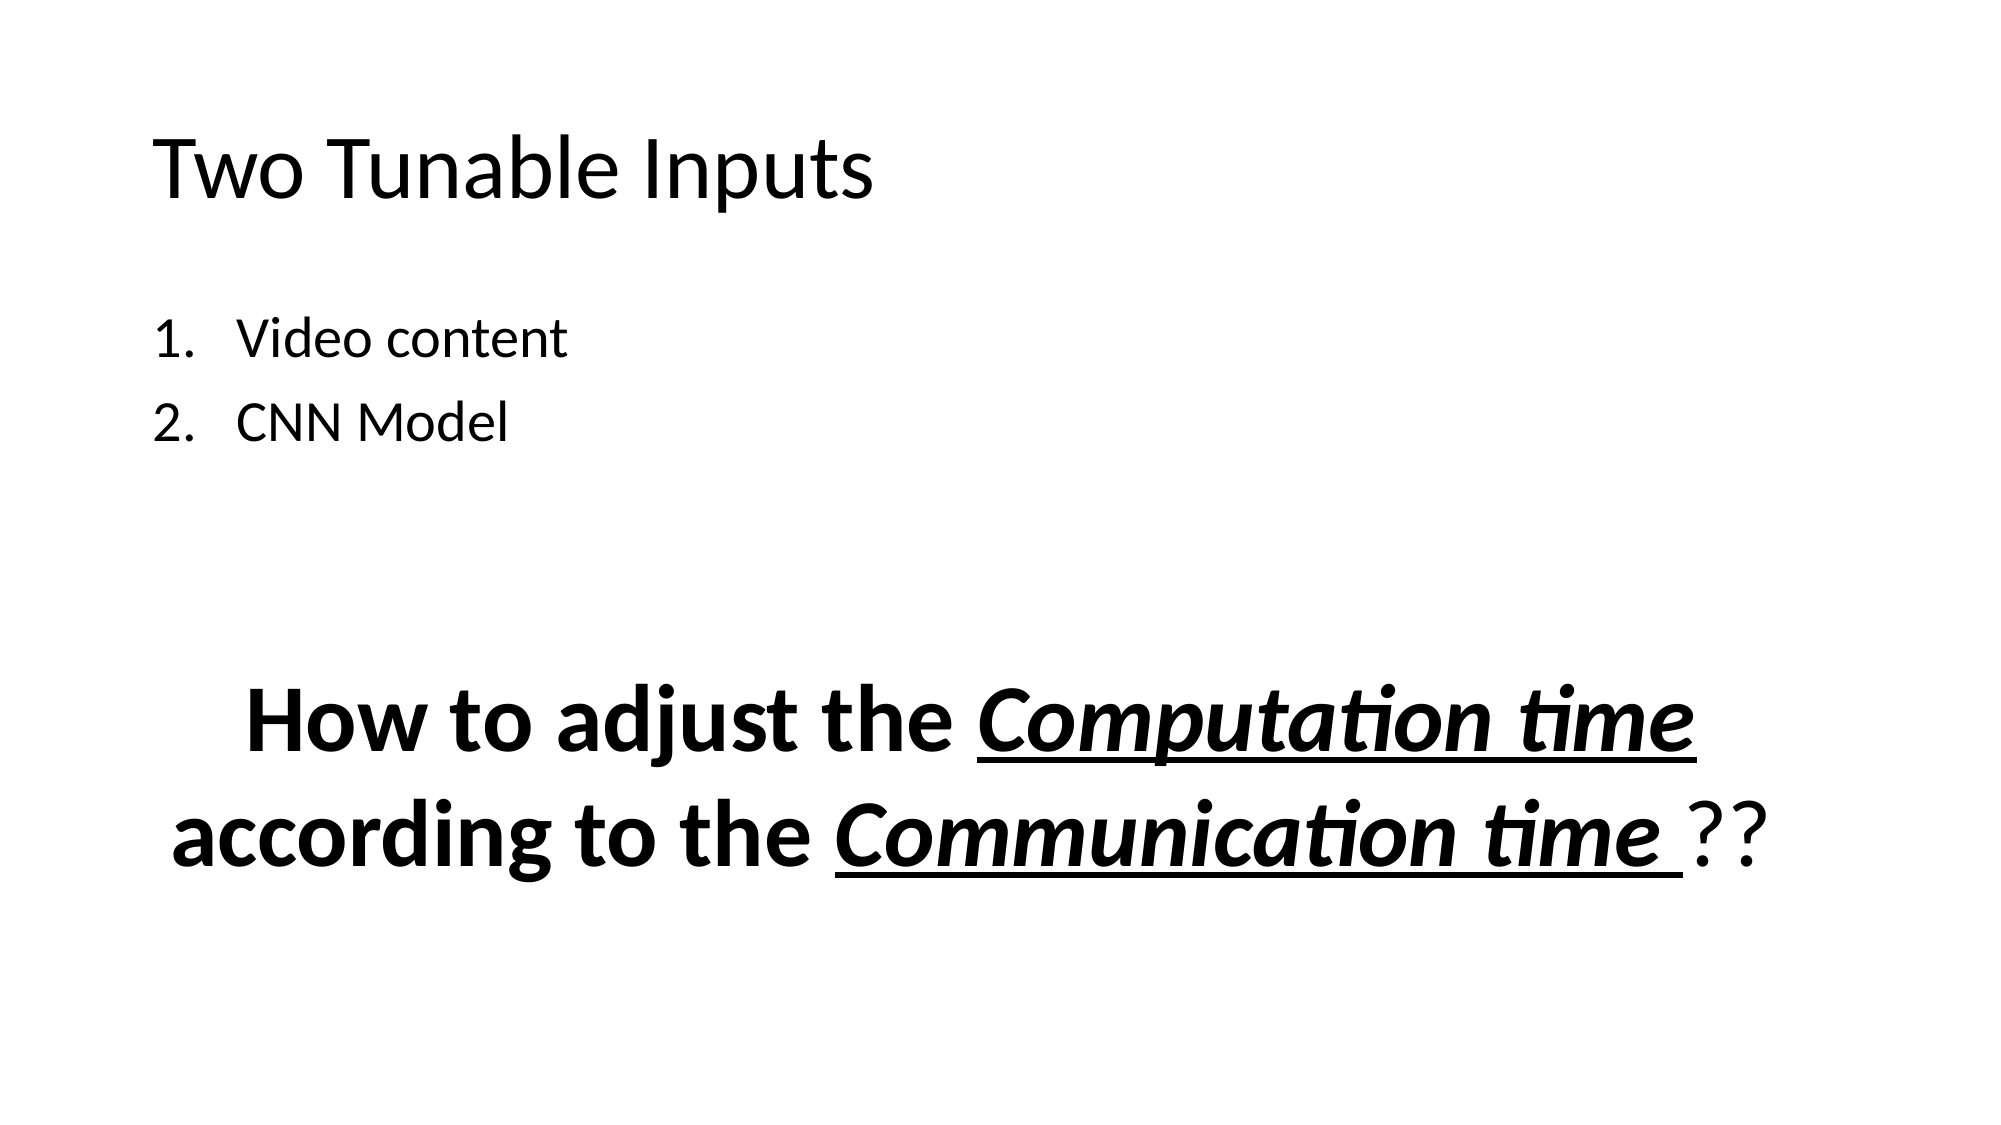

# Two Tunable Inputs
Video content
CNN Model
How to adjust the Computation time according to the Communication time ??